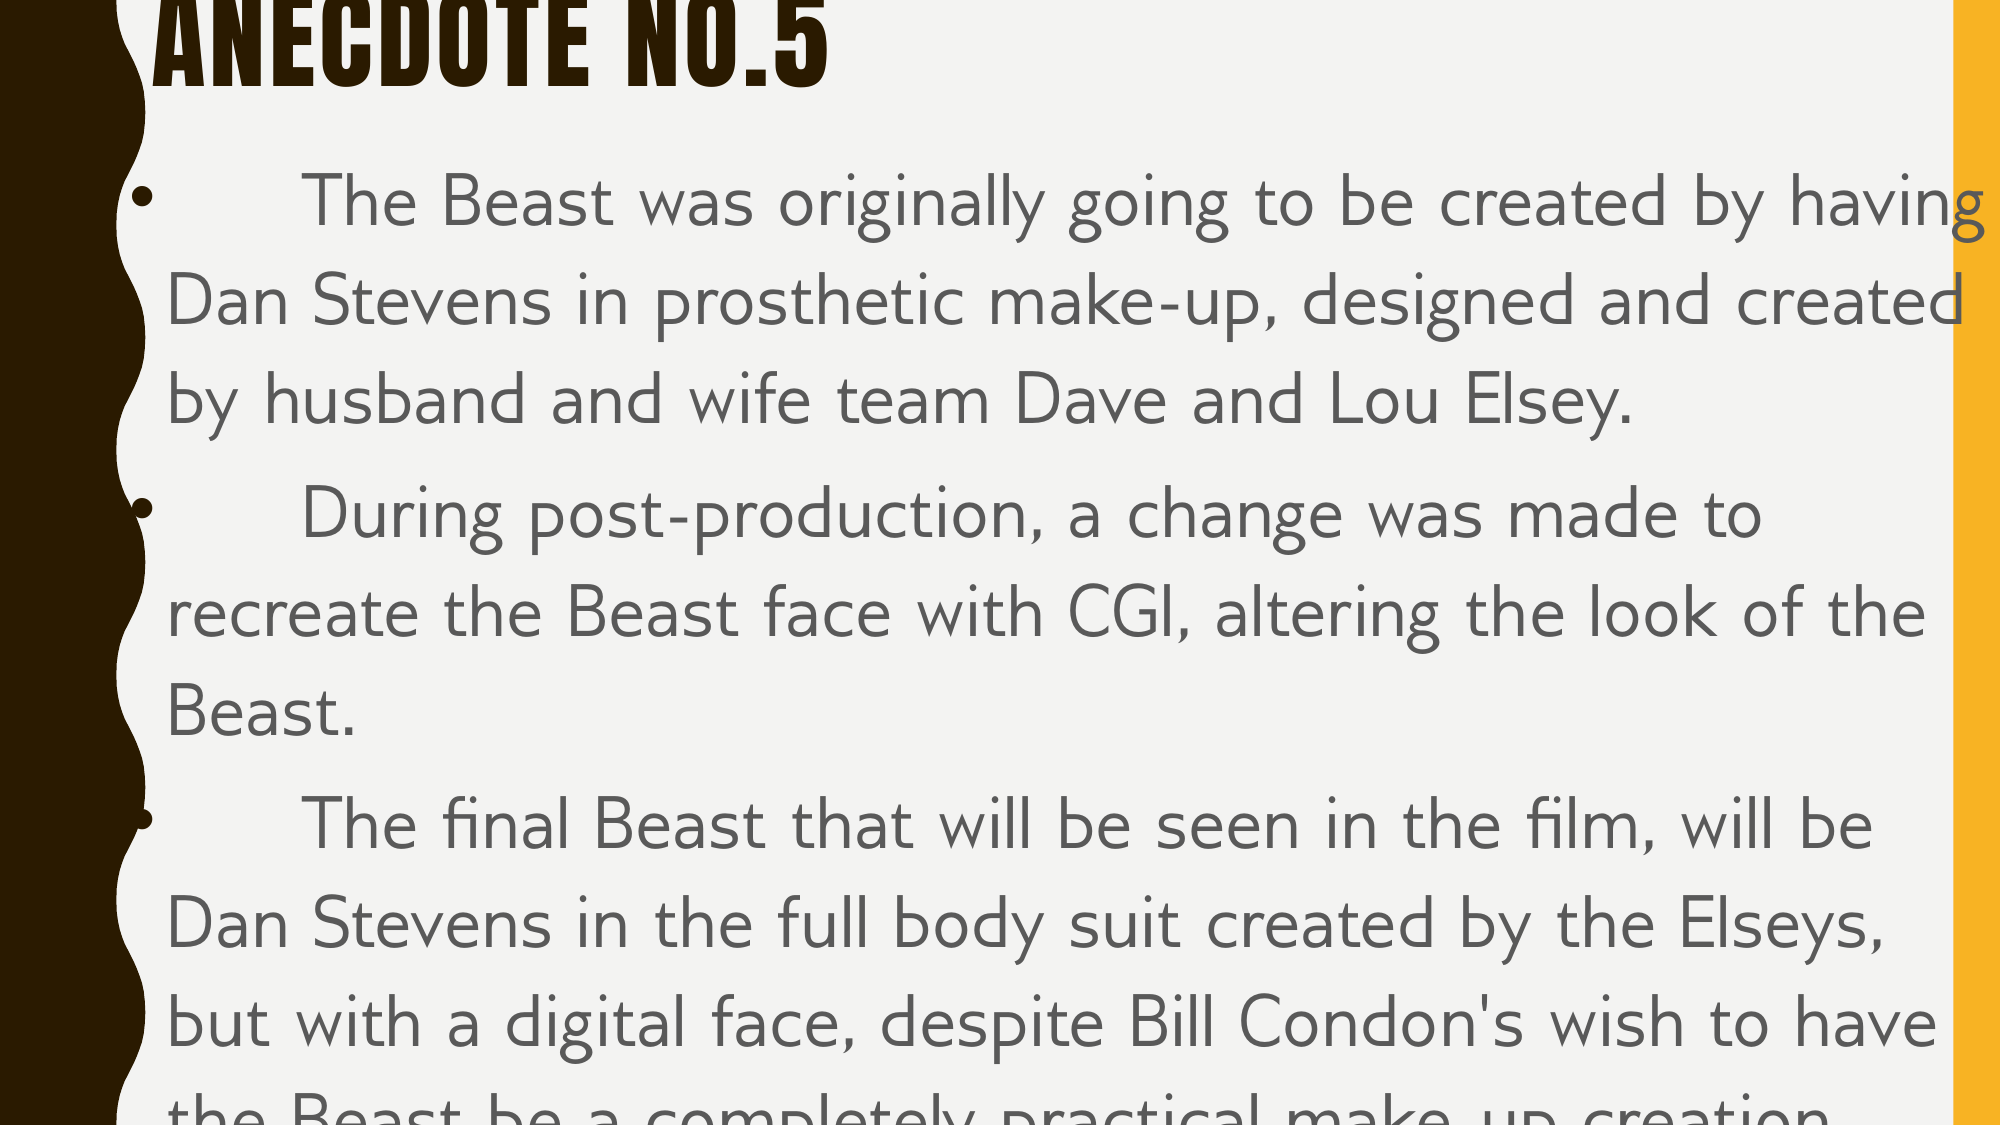

# Anecdote No.5
      The Beast was originally going to be created by having Dan Stevens in prosthetic make-up, designed and created by husband and wife team Dave and Lou Elsey.
      During post-production, a change was made to recreate the Beast face with CGI, altering the look of the Beast.
      The final Beast that will be seen in the film, will be Dan Stevens in the full body suit created by the Elseys, but with a digital face, despite Bill Condon's wish to have the Beast be a completely practical make-up creation.